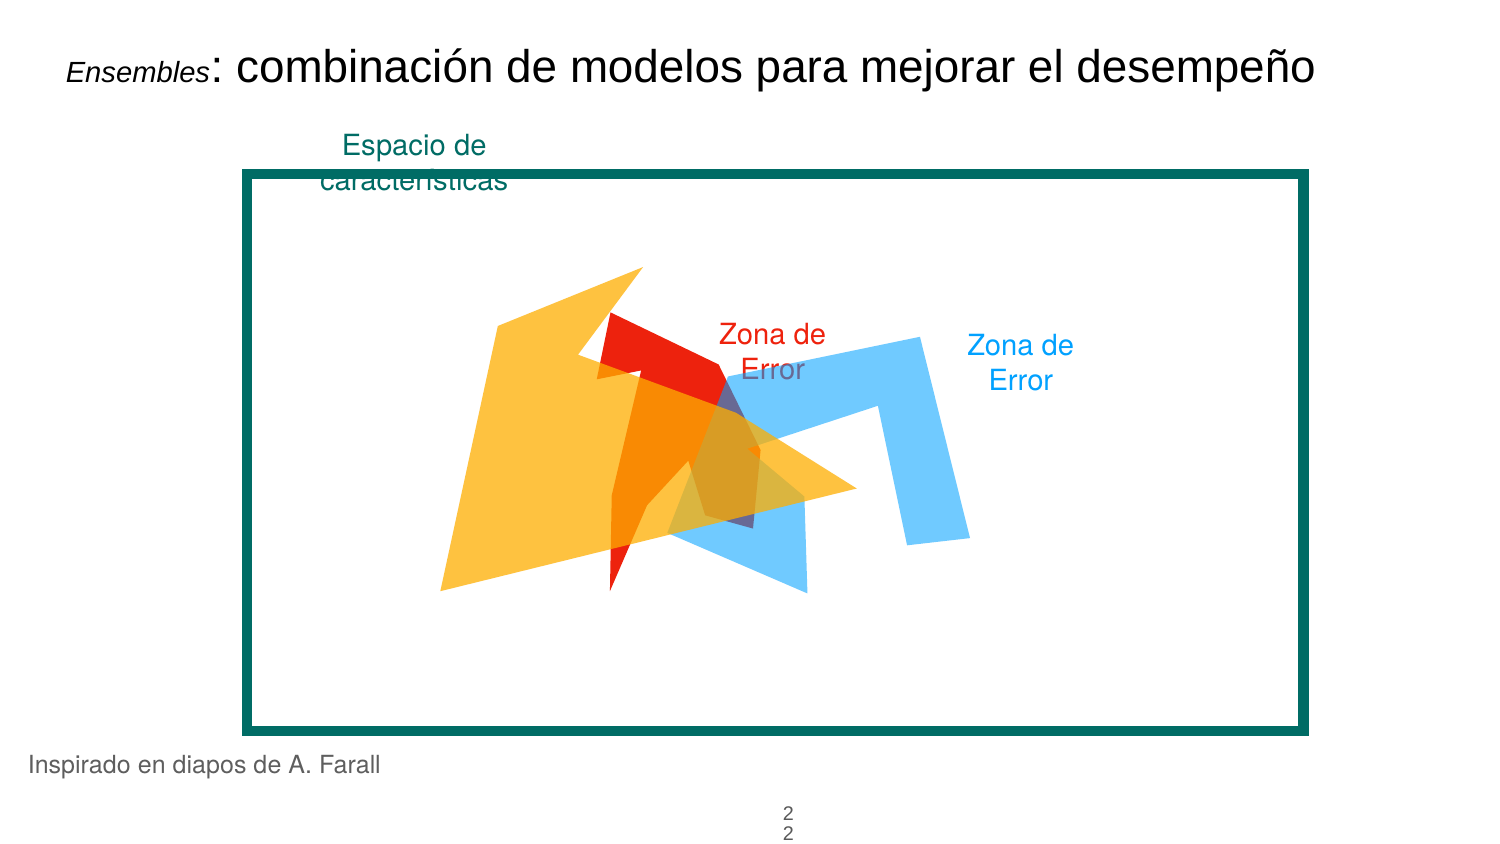

# Ensembles: combinación de modelos para mejorar el desempeño
Espacio de características

Zona de Error
Zona de Error

Inspirado en diapos de A. Farall
22